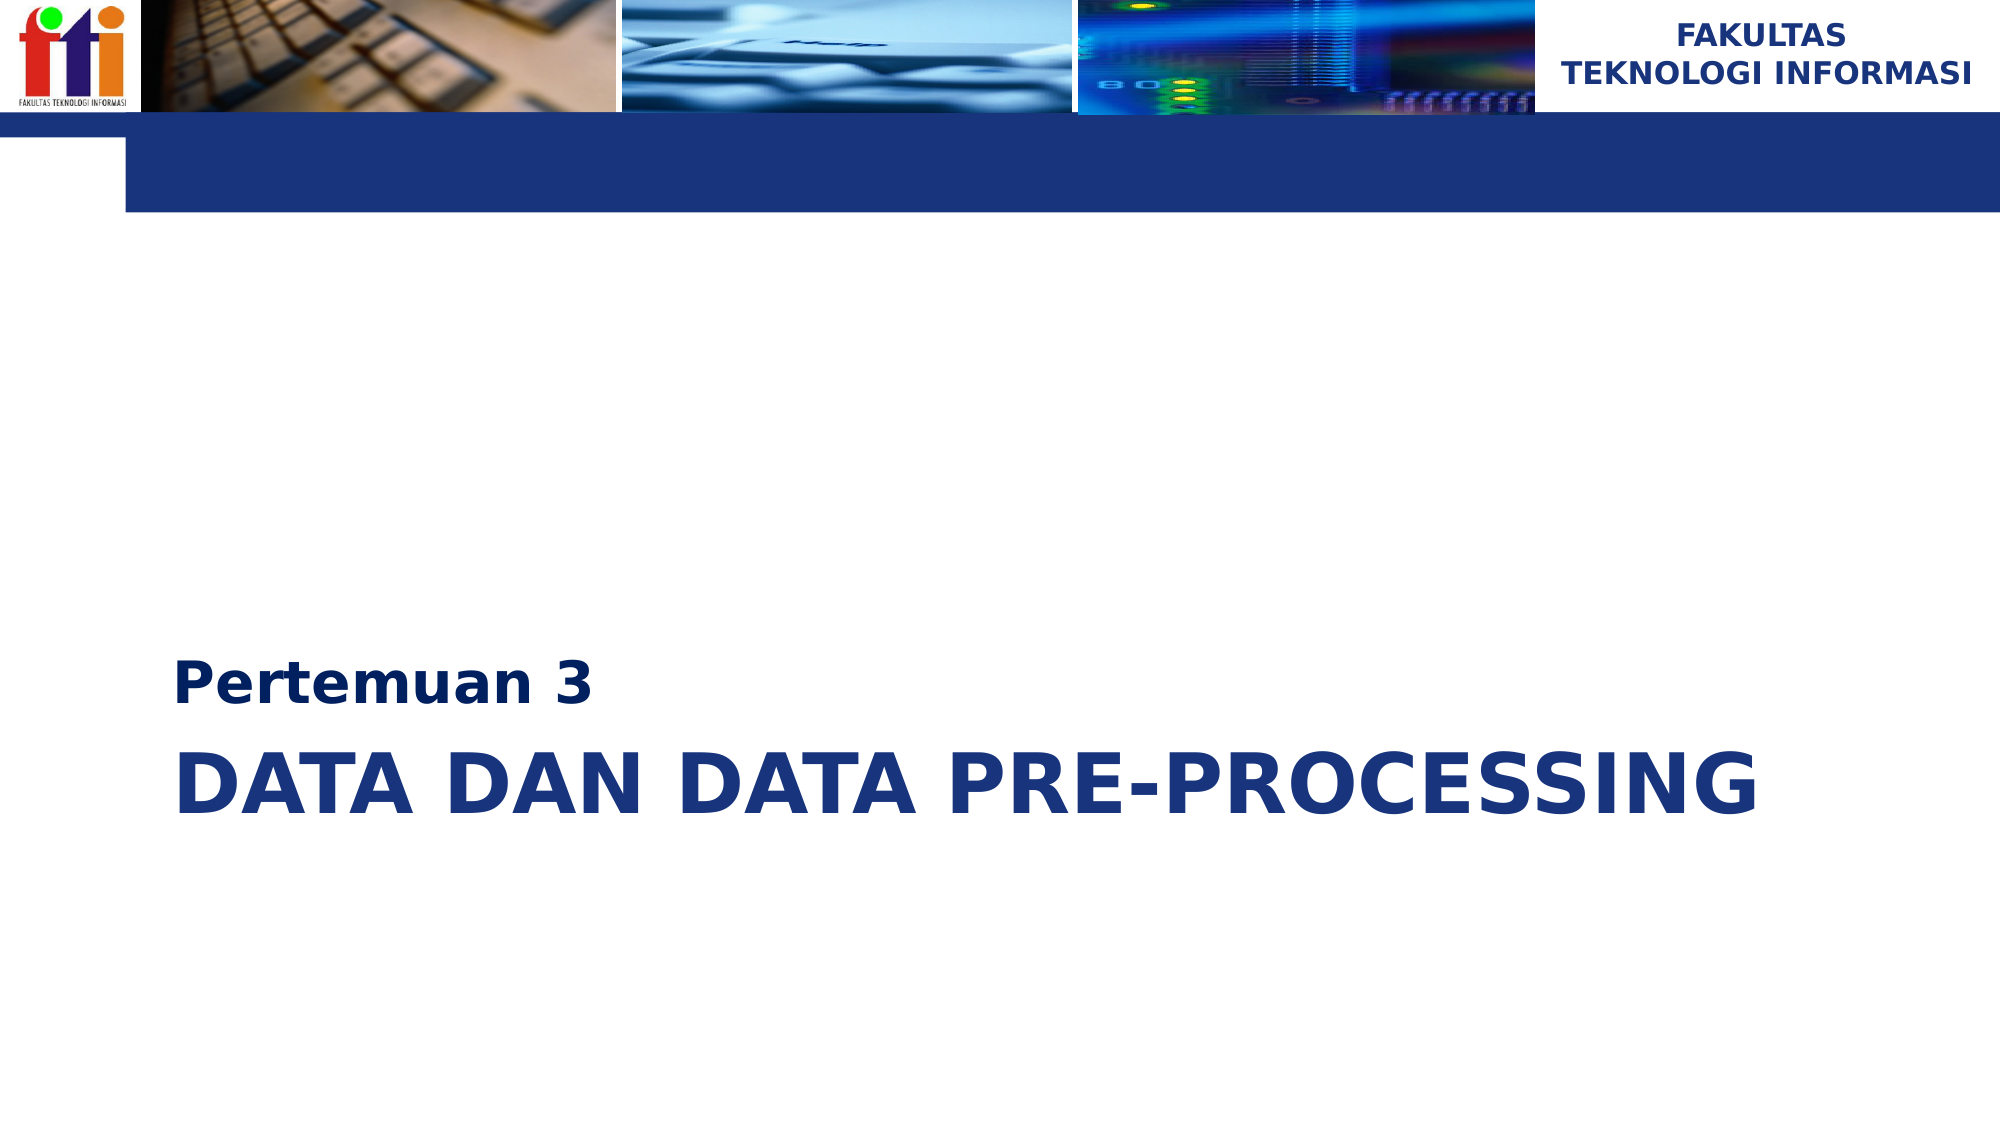

Pertemuan 3
# DATA DAN DATA PRE-PROCESSING